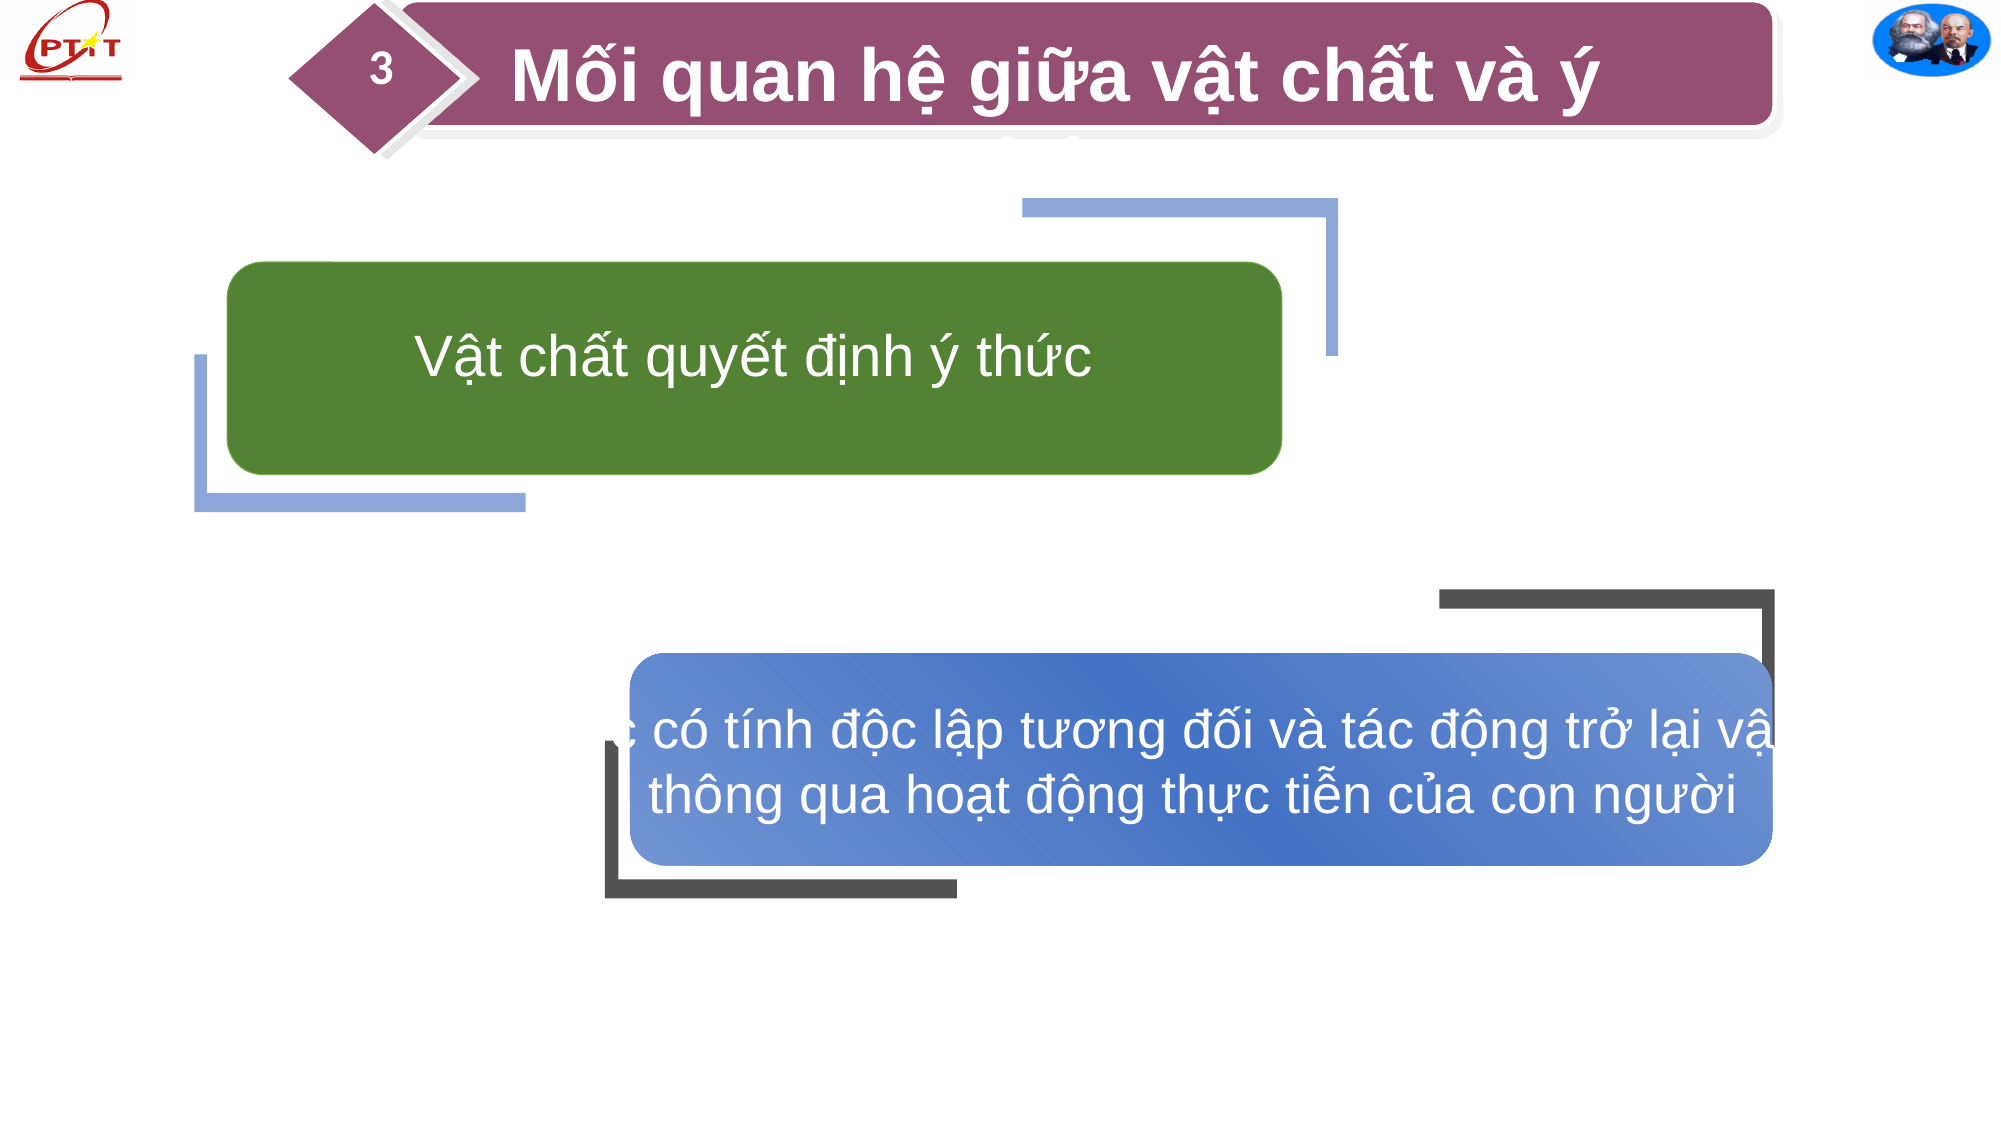

Mối quan hệ giữa vật chất và ý thức
3

Vật chất quyết định ý thức

Ý thức có tính độc lập tương đối và tác động trở lại vật chất
thông qua hoạt động thực tiễn của con người